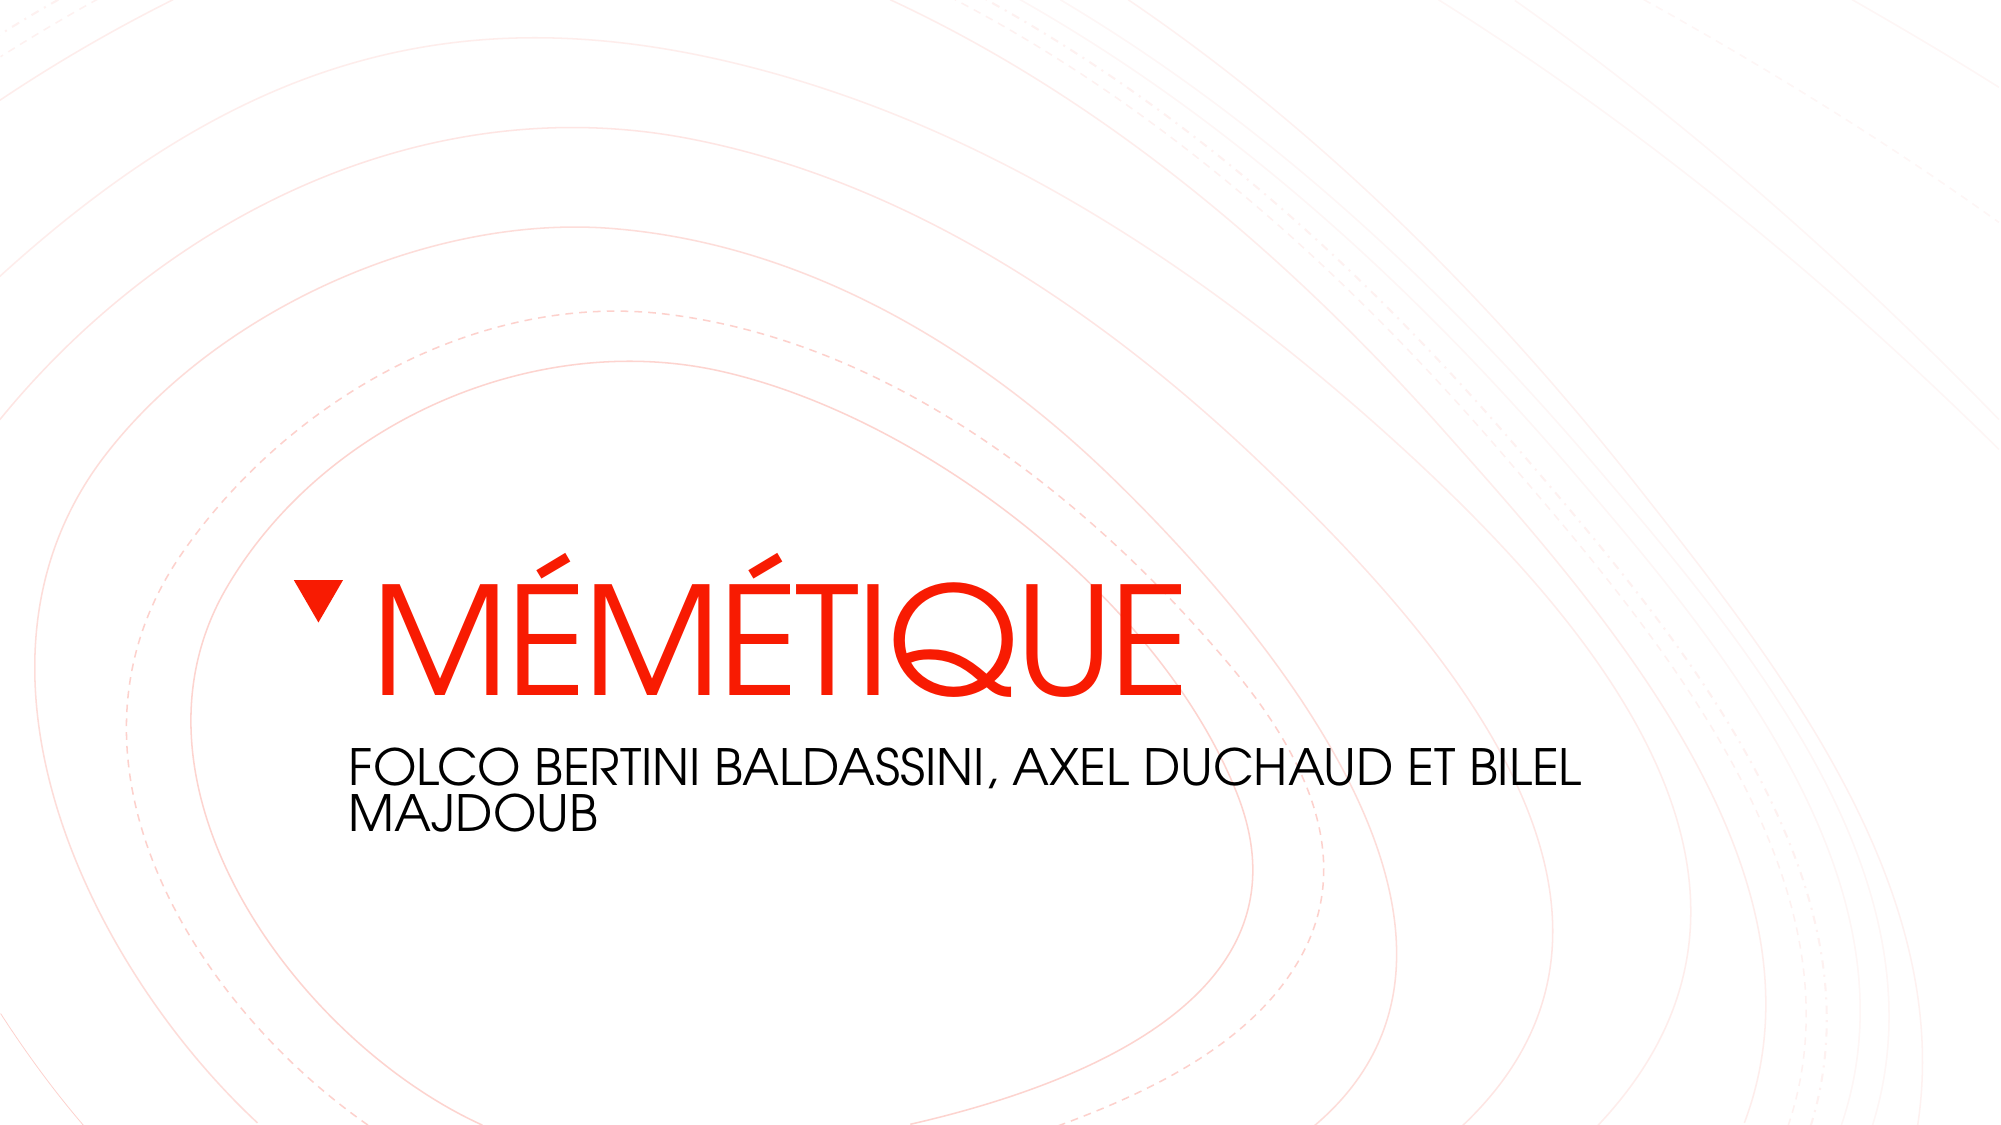

MÉMÉTIQUE

Folco bertini baldassini, AXEL DUCHAUD et BILEL MAJDOUB